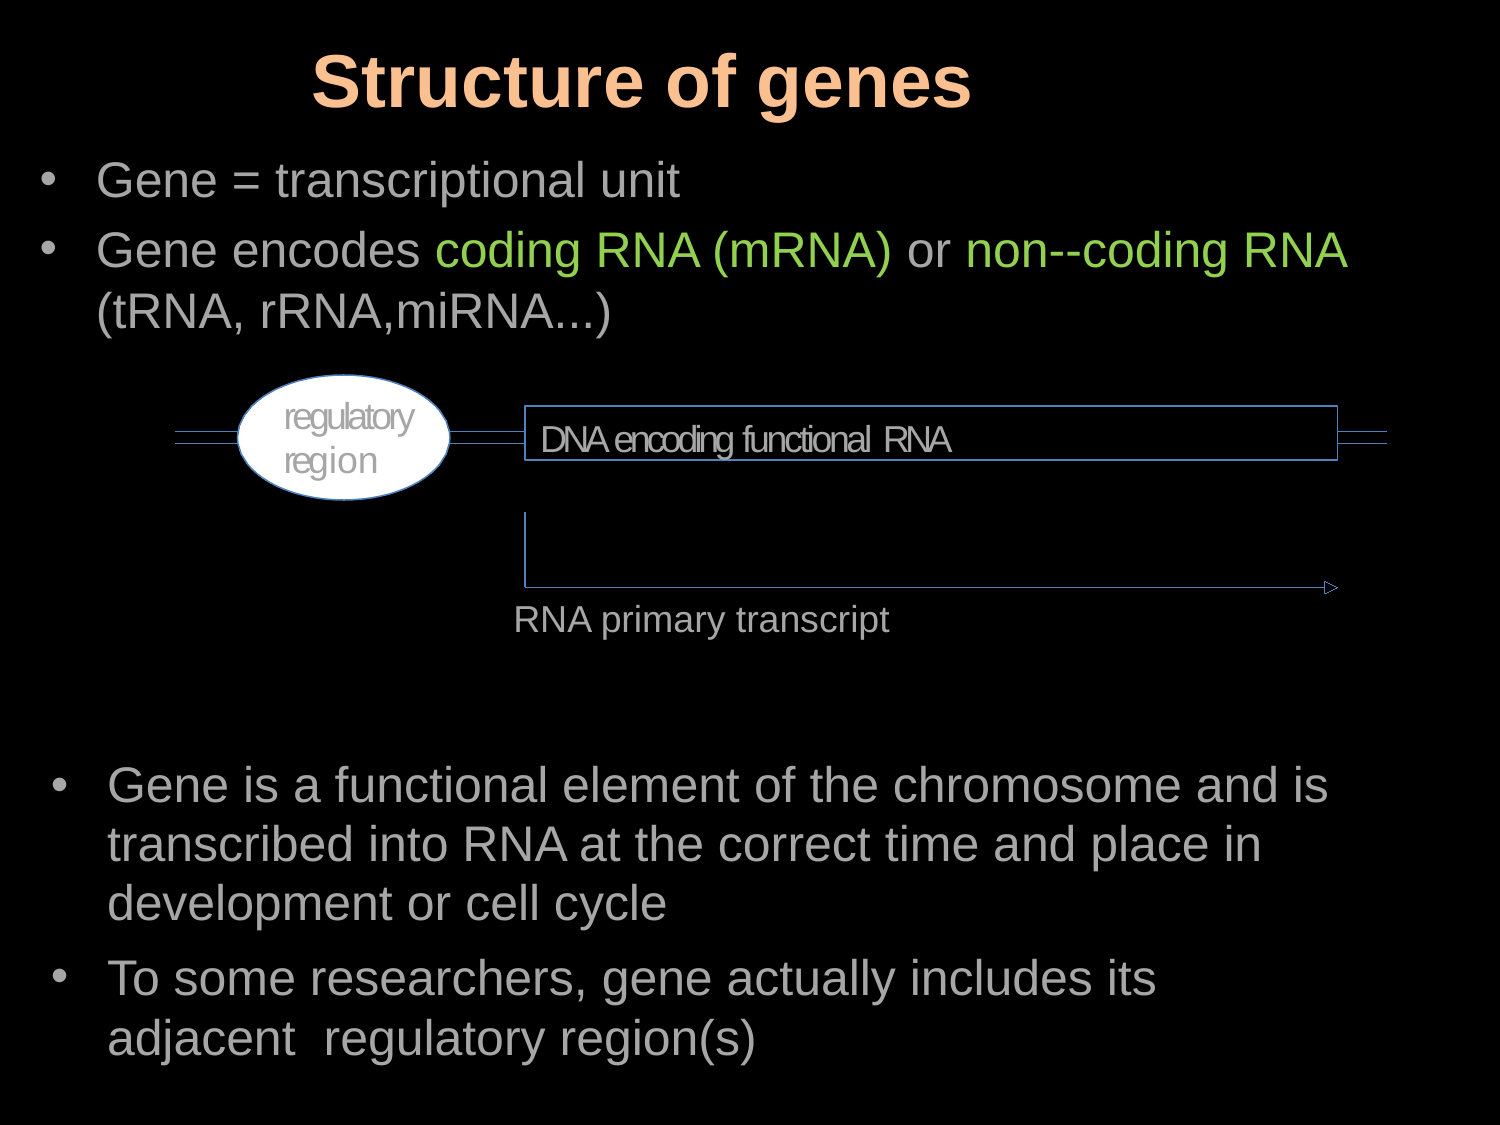

# Structure of genes
Gene = transcriptional unit
Gene encodes coding RNA (mRNA) or non-­‐coding RNA  (tRNA, rRNA,miRNA...)

regulatory
DNA encoding functional RNA

region

RNA primary transcript

Gene is a functional element of the chromosome and is  transcribed into RNA at the correct time and place in  development or cell cycle
To some researchers, gene actually includes its adjacent  regulatory region(s)